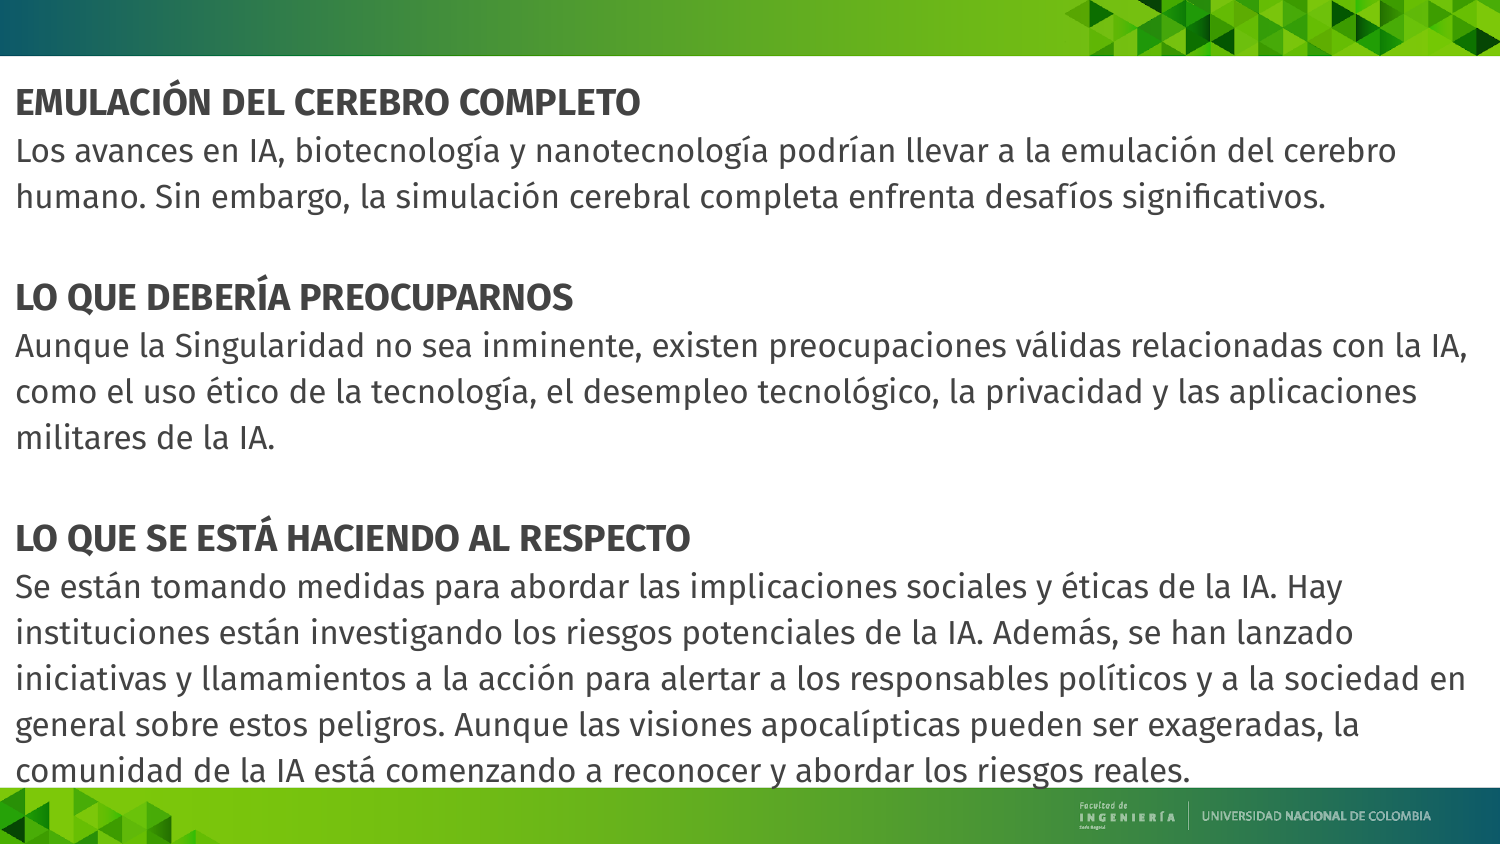

EMULACIÓN DEL CEREBRO COMPLETO
Los avances en IA, biotecnología y nanotecnología podrían llevar a la emulación del cerebro humano. Sin embargo, la simulación cerebral completa enfrenta desafíos significativos.

LO QUE DEBERÍA PREOCUPARNOS
Aunque la Singularidad no sea inminente, existen preocupaciones válidas relacionadas con la IA, como el uso ético de la tecnología, el desempleo tecnológico, la privacidad y las aplicaciones militares de la IA.

LO QUE SE ESTÁ HACIENDO AL RESPECTO
Se están tomando medidas para abordar las implicaciones sociales y éticas de la IA. Hay instituciones están investigando los riesgos potenciales de la IA. Además, se han lanzado iniciativas y llamamientos a la acción para alertar a los responsables políticos y a la sociedad en general sobre estos peligros. Aunque las visiones apocalípticas pueden ser exageradas, la comunidad de la IA está comenzando a reconocer y abordar los riesgos reales.